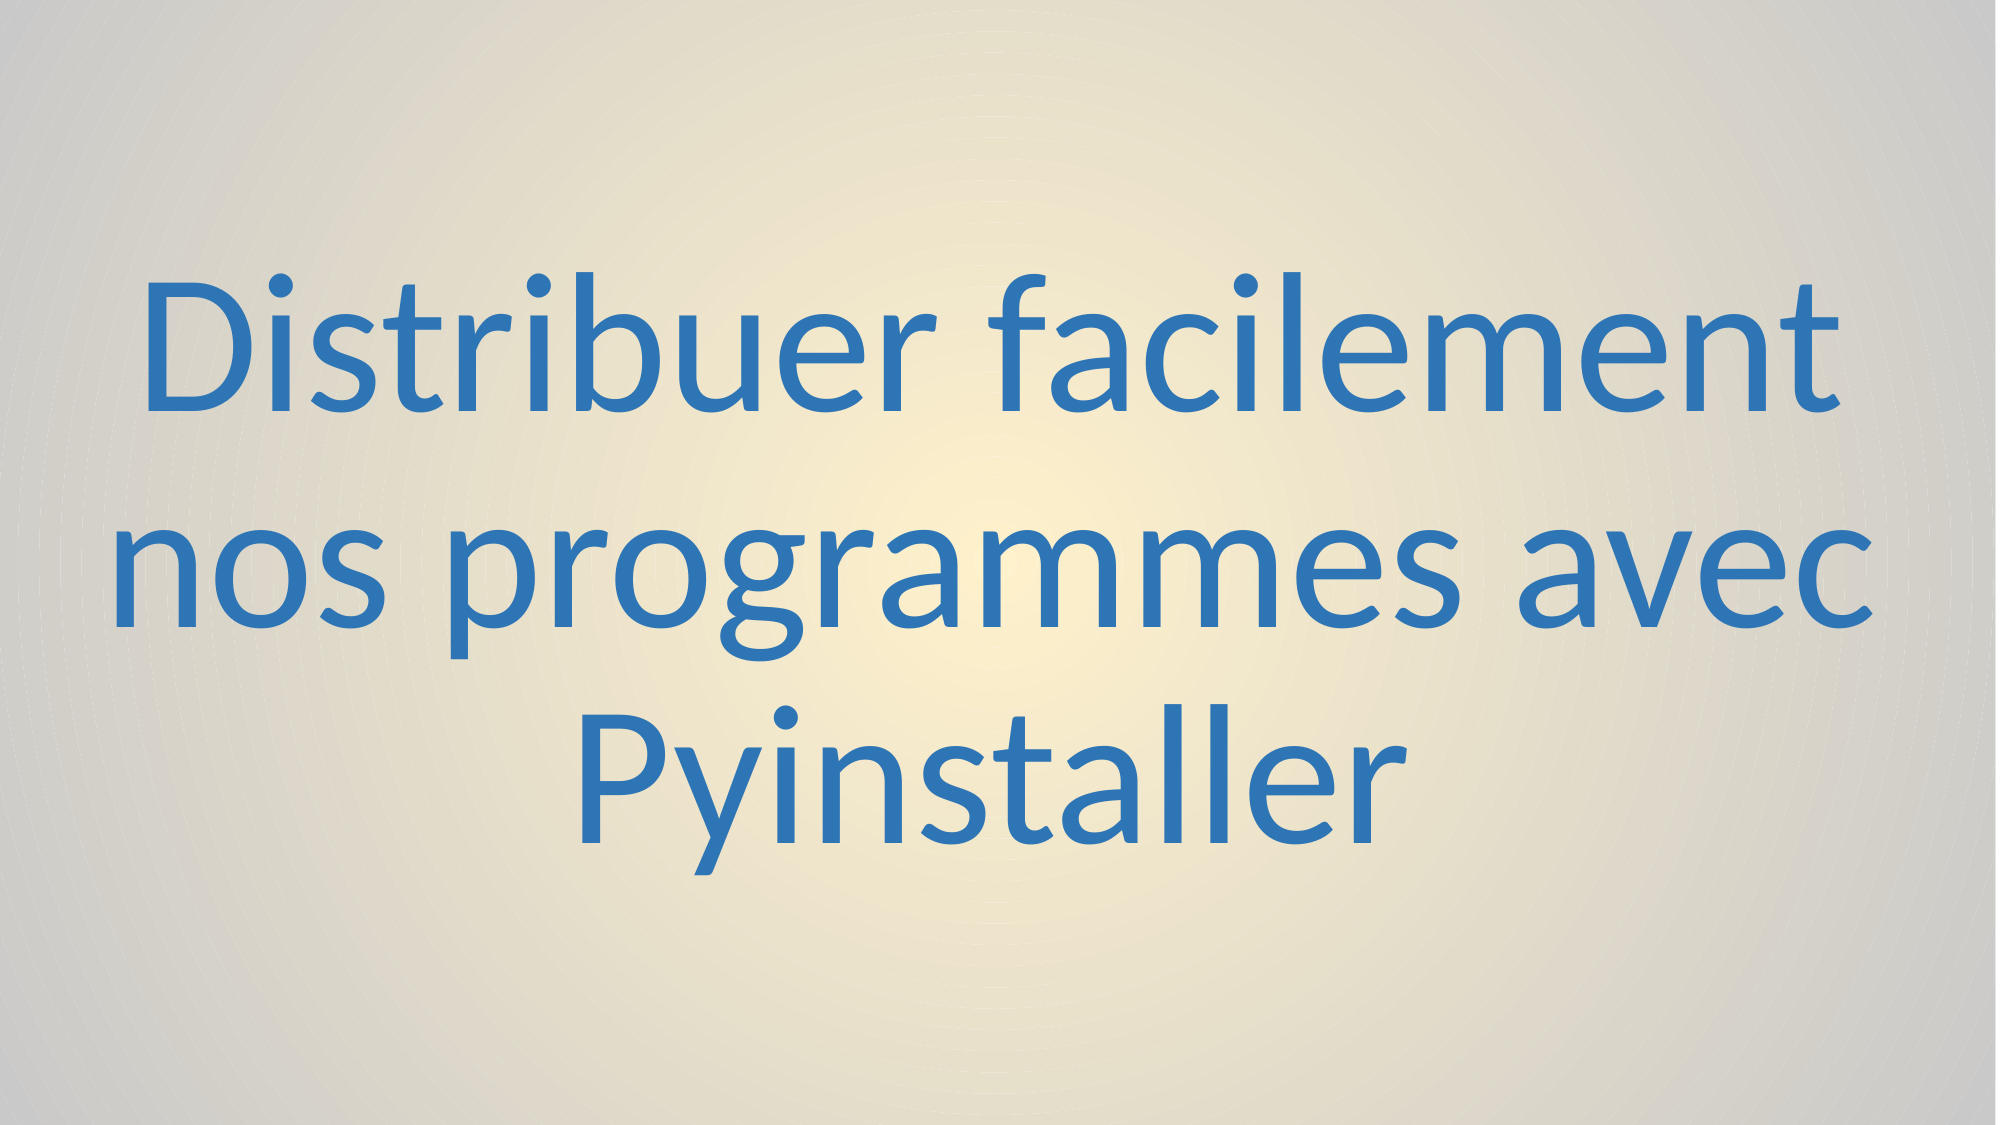

# Distribuer facilement nos programmes avec Pyinstaller

774